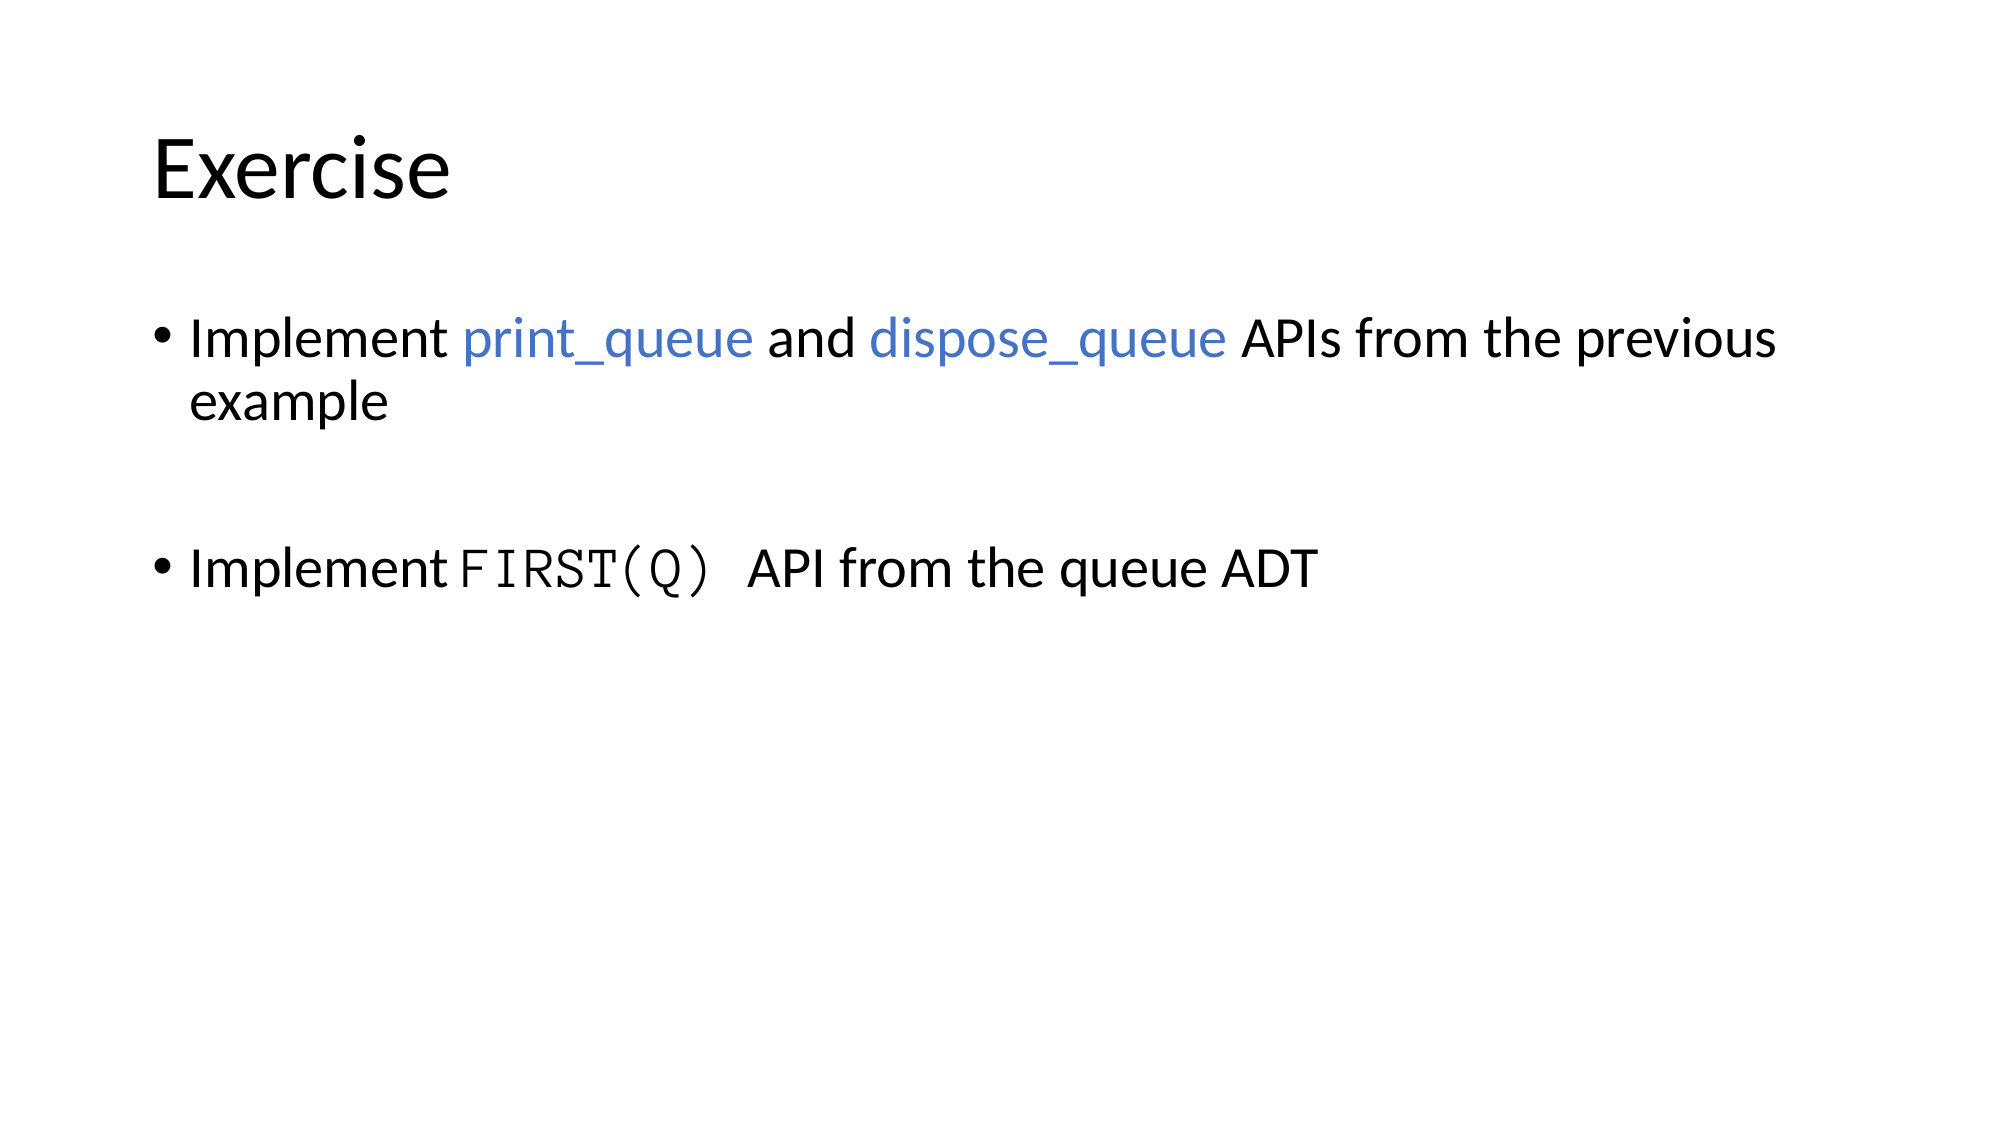

# Exercise
Implement print_queue and dispose_queue APIs from the previous example

Implement FIRST(Q) API from the queue ADT